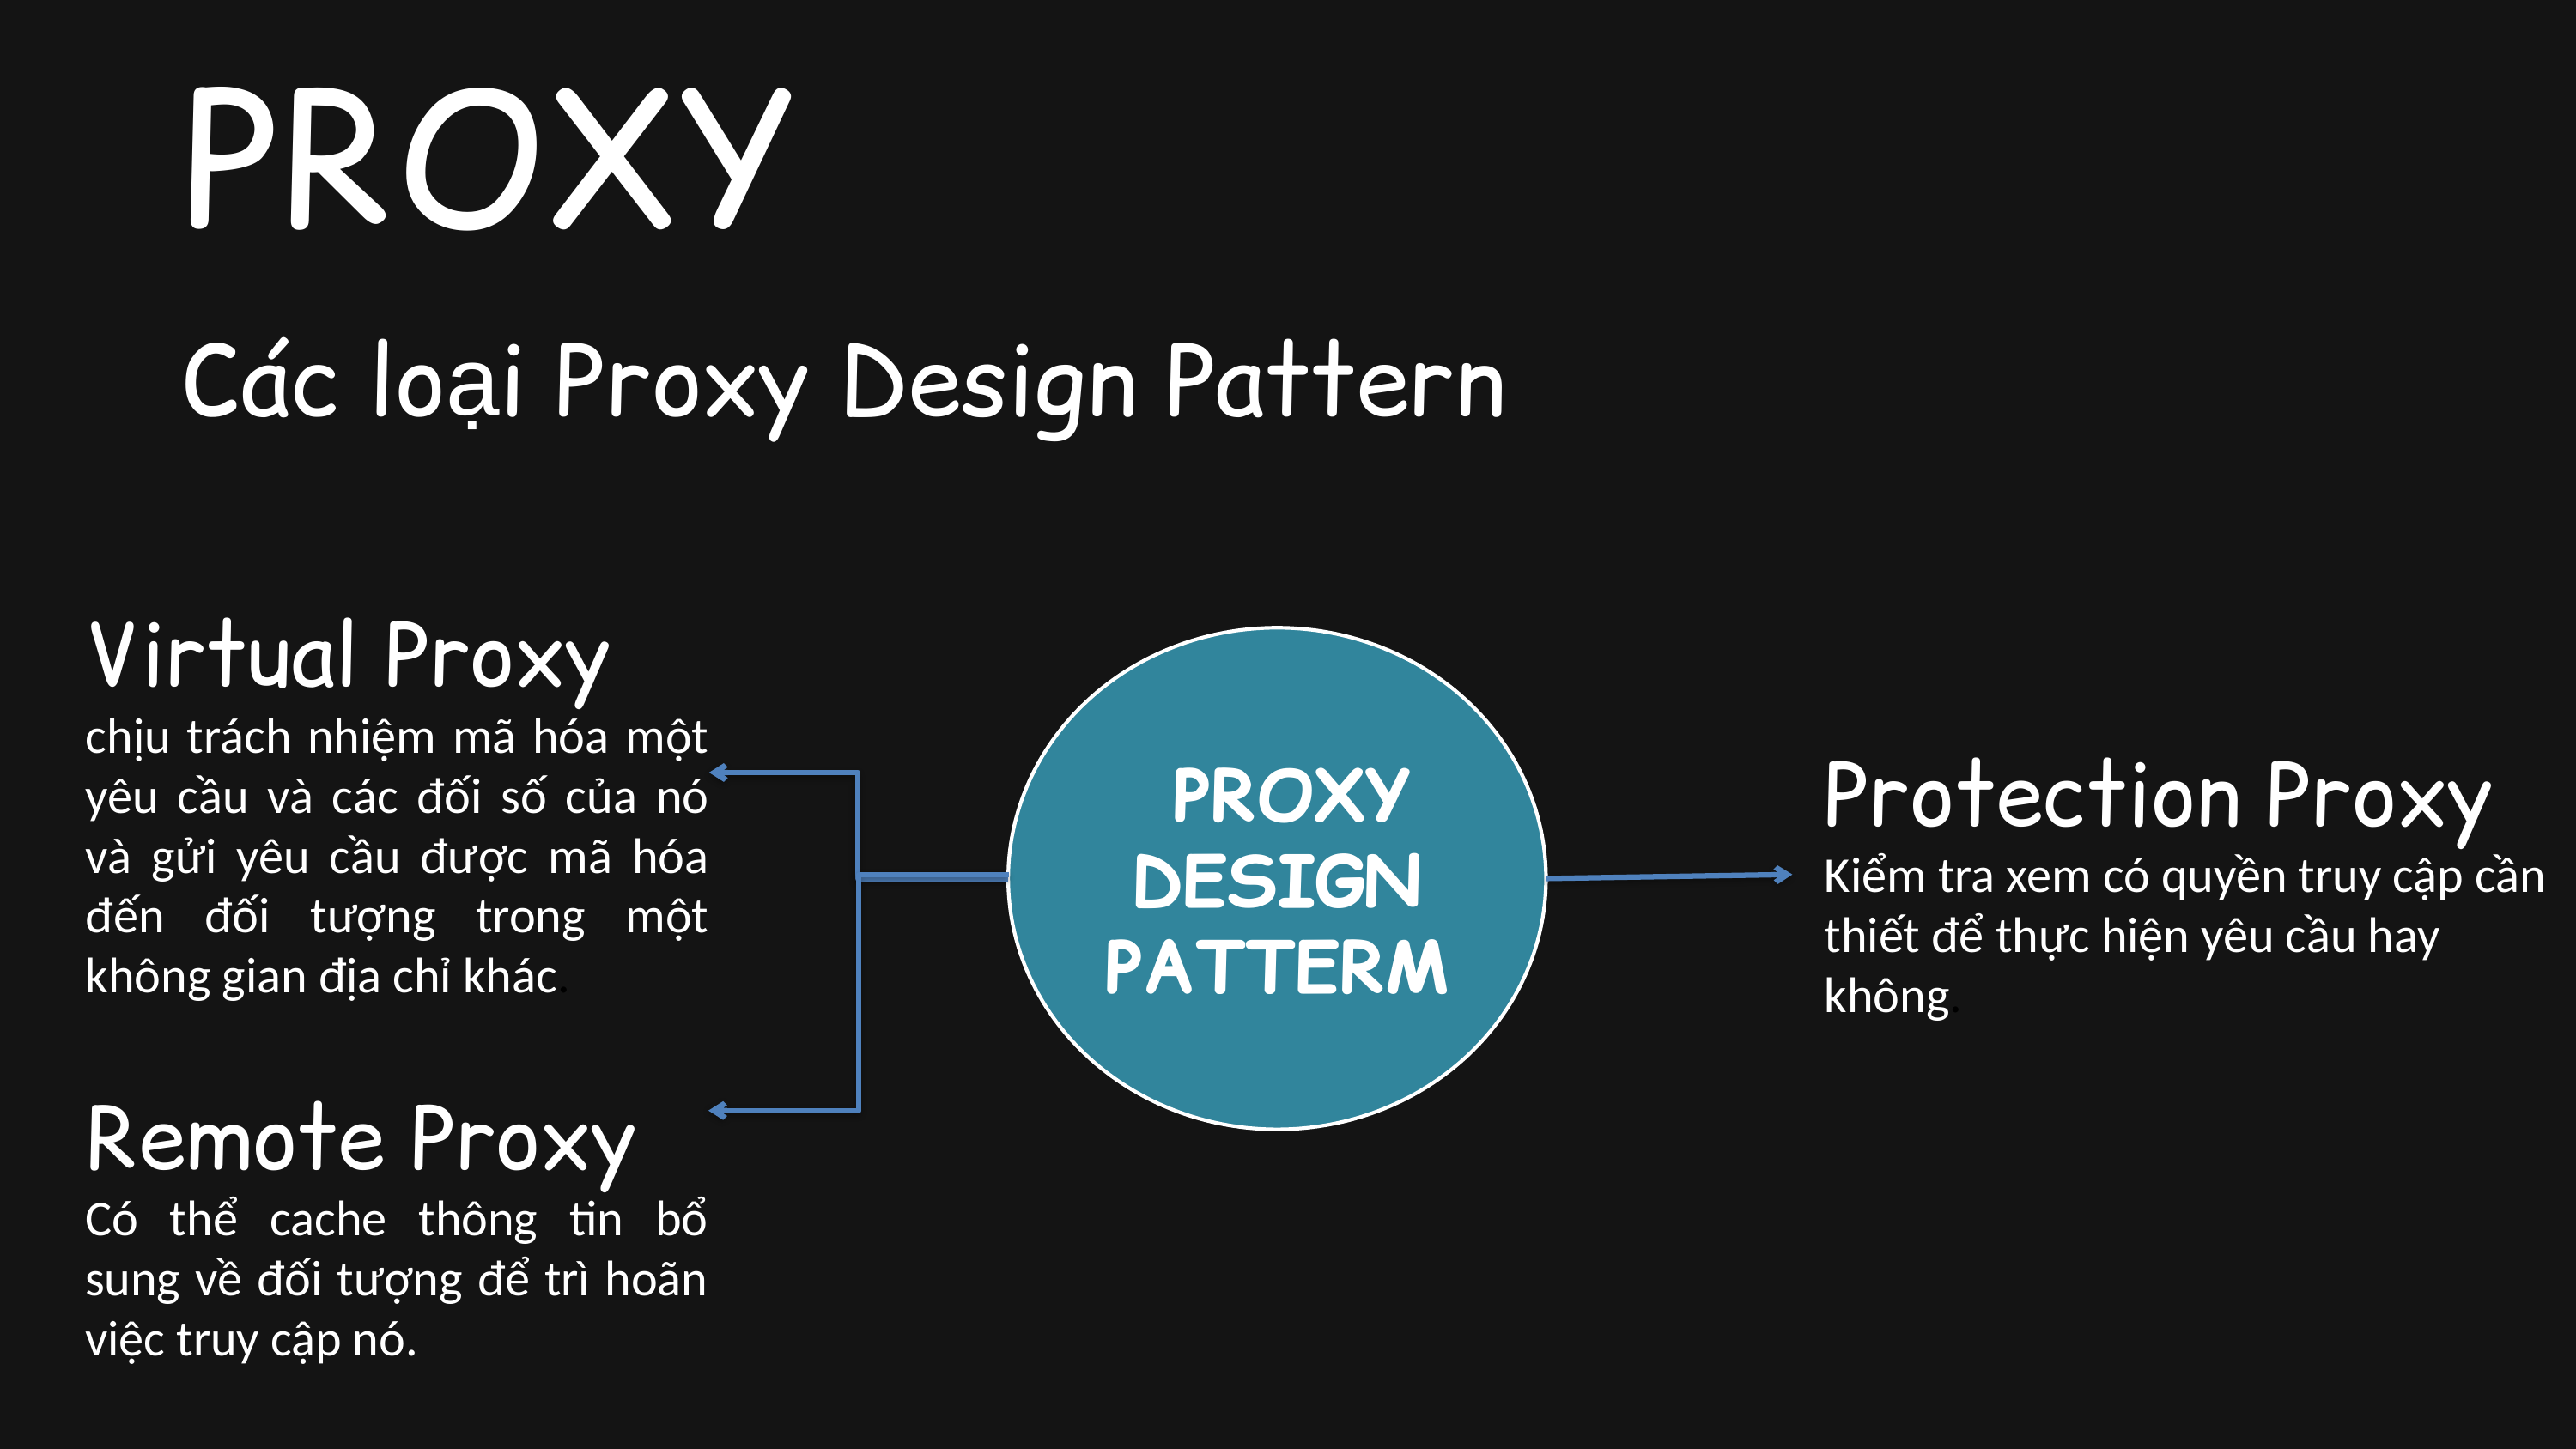

PROXY
Các loại Proxy Design Pattern

Virtual Proxy
chịu trách nhiệm mã hóa một yêu cầu và các đối số của nó và gửi yêu cầu được mã hóa đến đối tượng trong một không gian địa chỉ khác.
 PROXY DESIGN PATTERM
Protection Proxy
Kiểm tra xem có quyền truy cập cần thiết để thực hiện yêu cầu hay không.

Remote Proxy
Có thể cache thông tin bổ sung về đối tượng để trì hoãn việc truy cập nó.